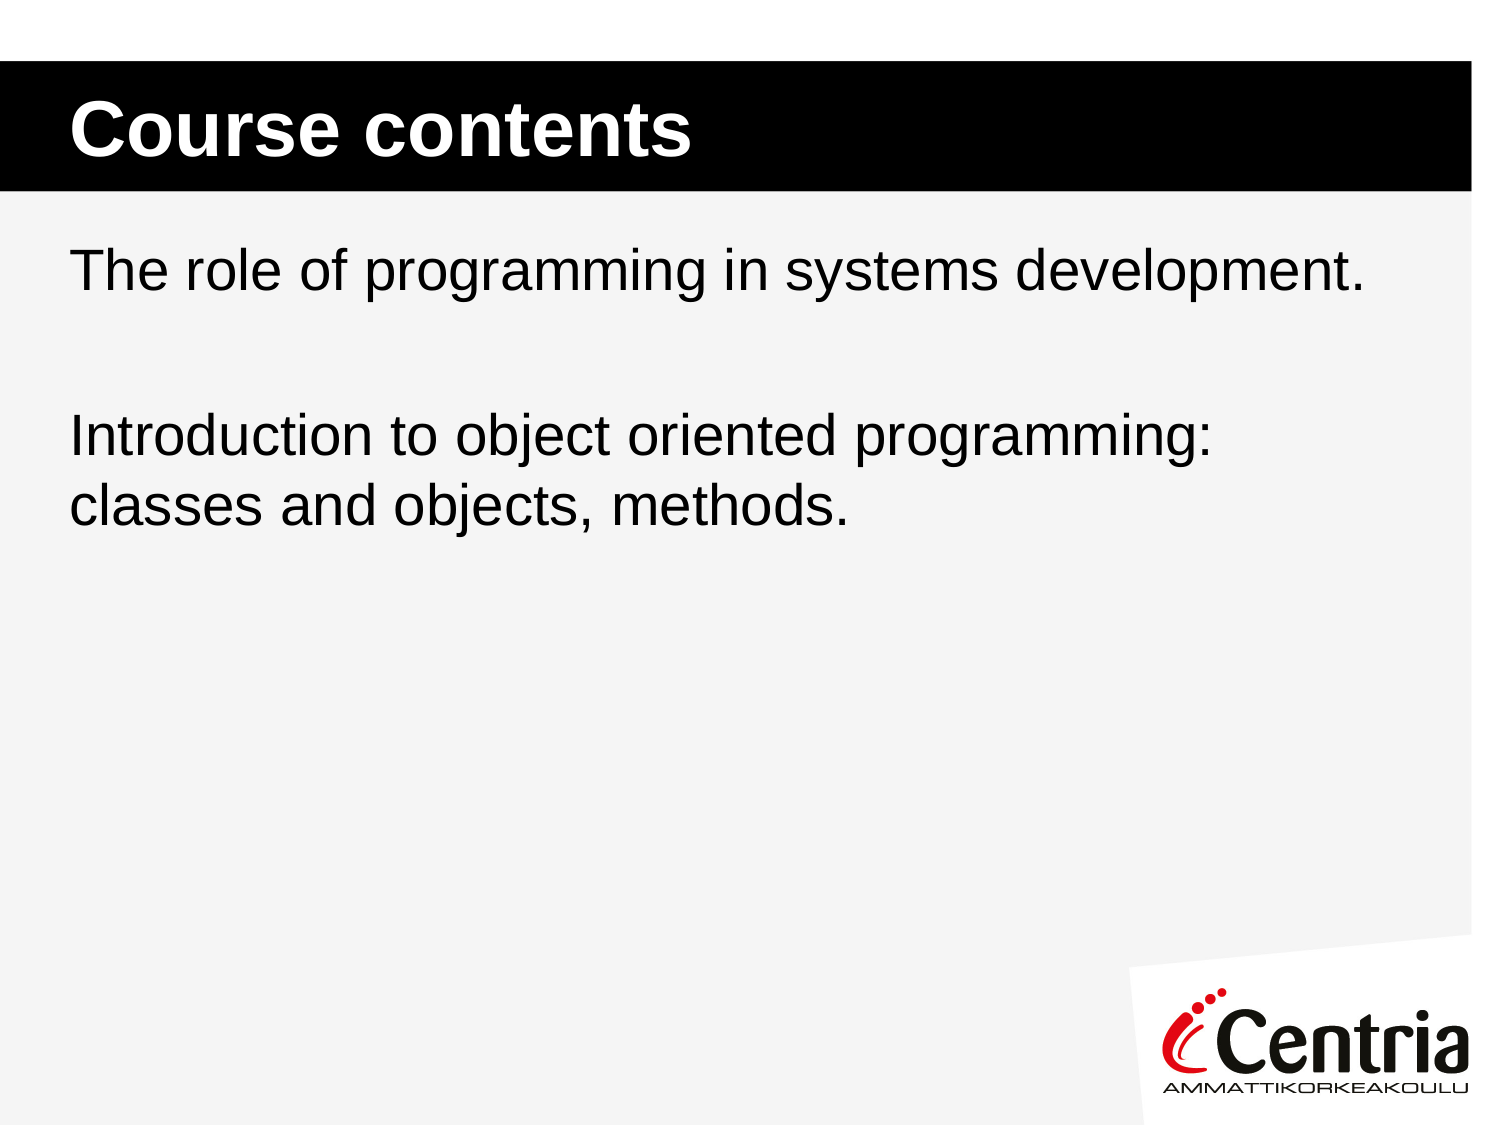

# Course contents
The role of programming in systems development.

Introduction to object oriented programming: classes and objects, methods.